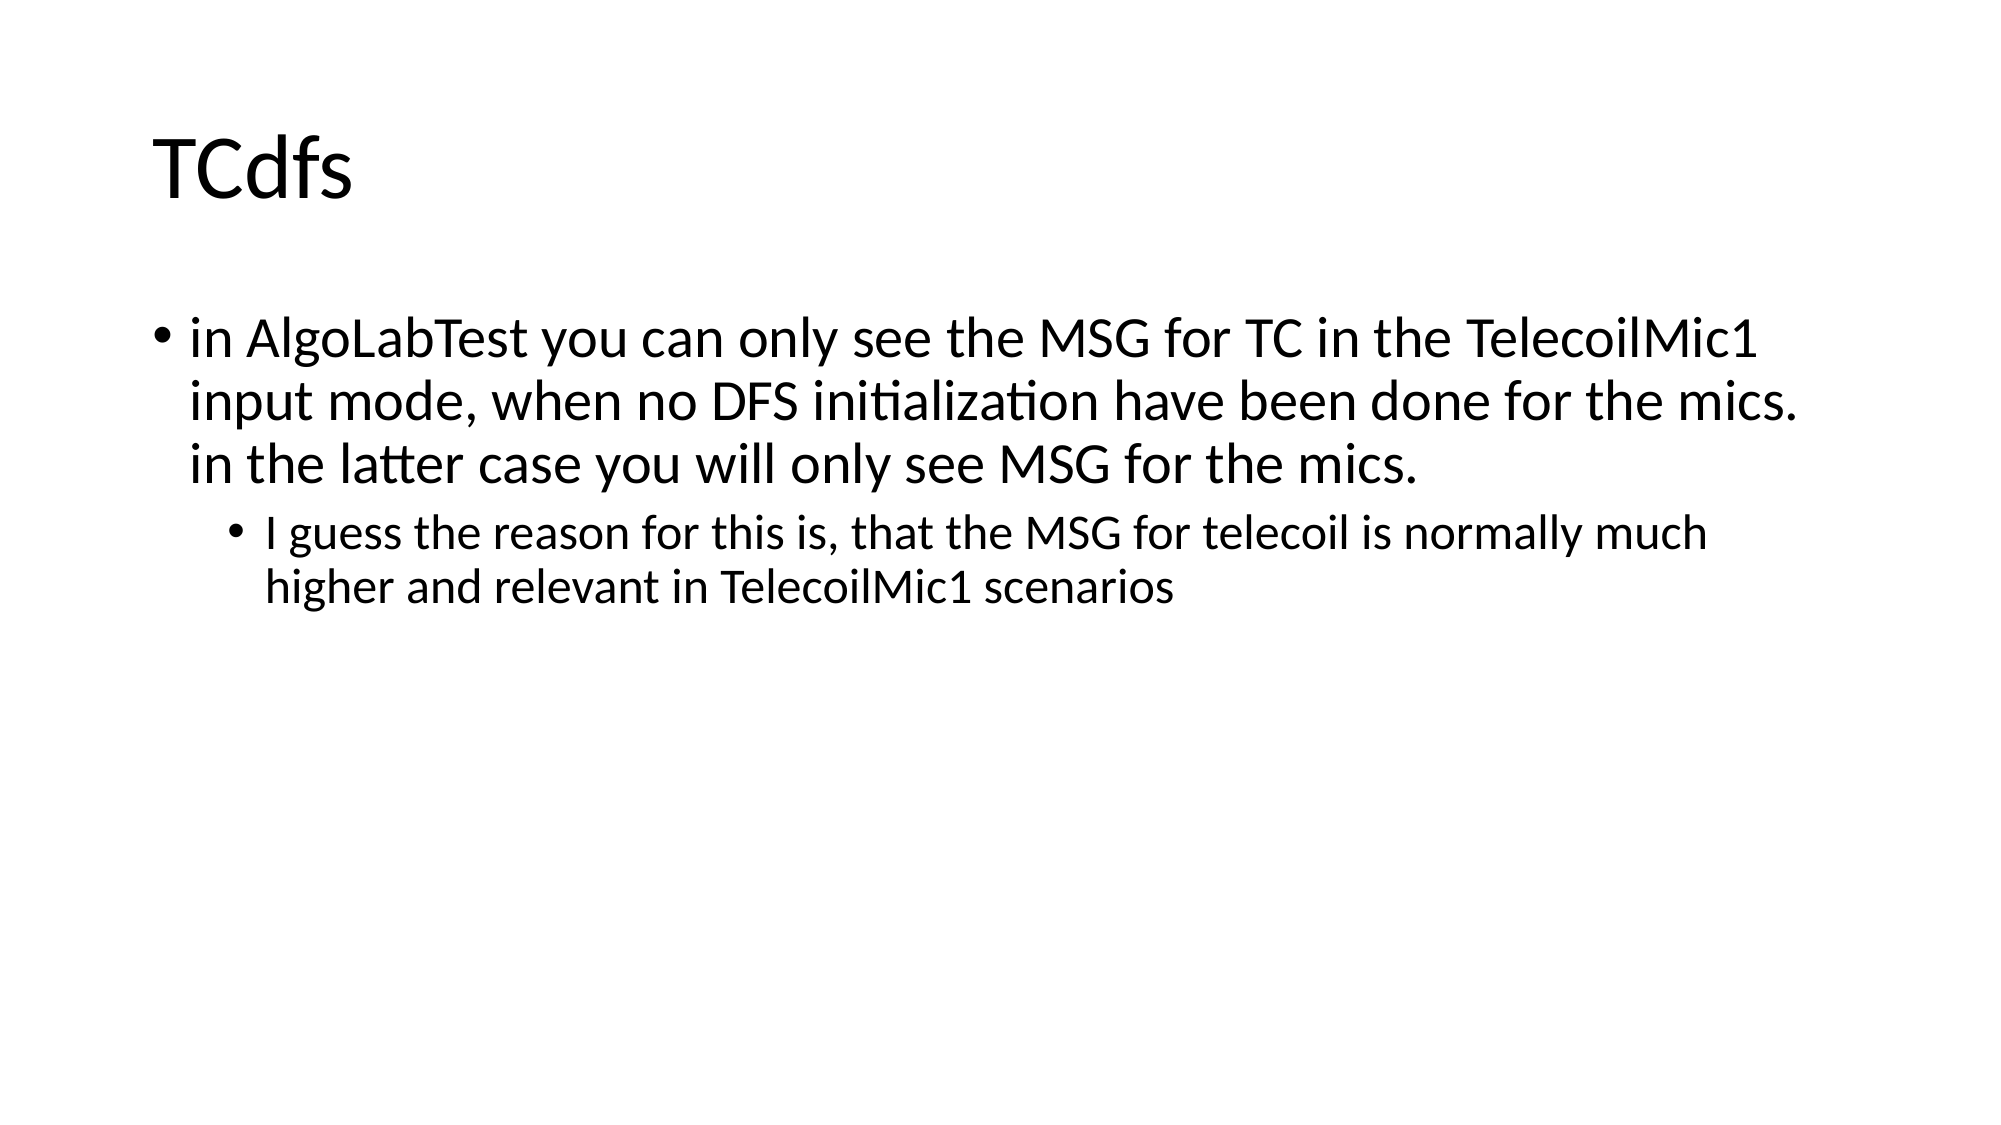

# TCdfs
in AlgoLabTest you can only see the MSG for TC in the TelecoilMic1 input mode, when no DFS initialization have been done for the mics. in the latter case you will only see MSG for the mics.
I guess the reason for this is, that the MSG for telecoil is normally much higher and relevant in TelecoilMic1 scenarios